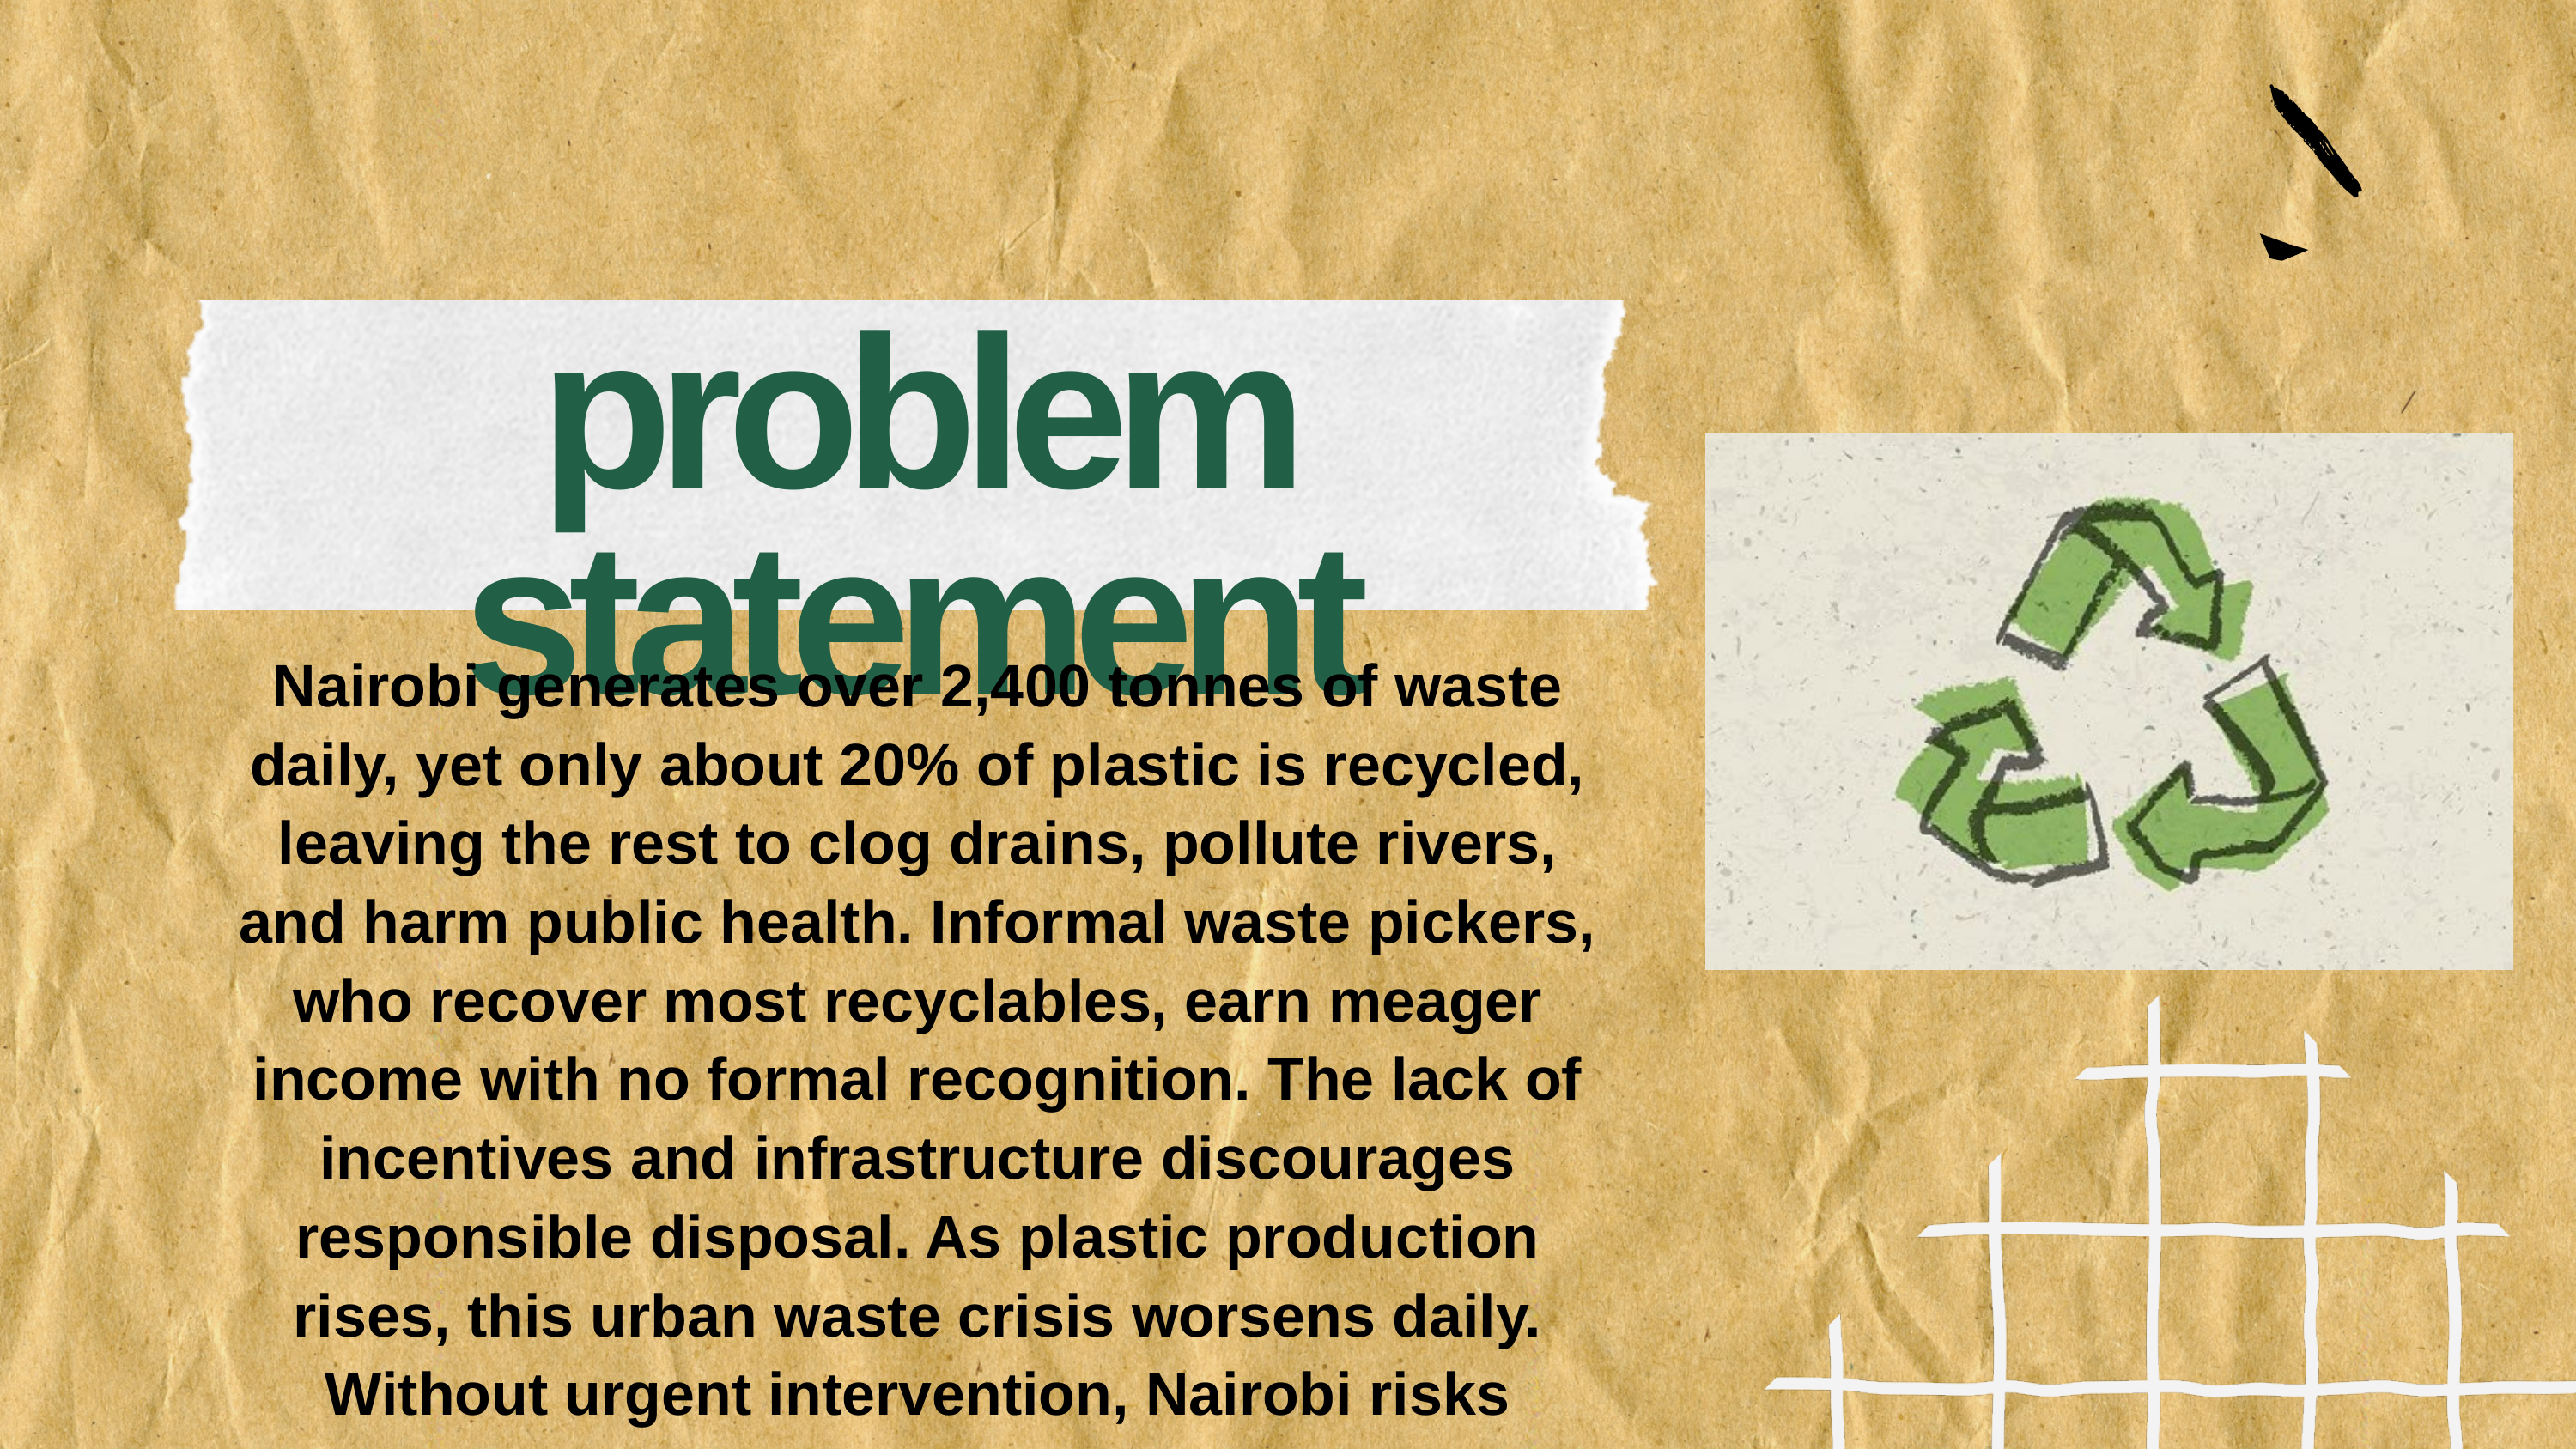

problem statement

Nairobi generates over 2,400 tonnes of waste daily, yet only about 20% of plastic is recycled, leaving the rest to clog drains, pollute rivers, and harm public health. Informal waste pickers, who recover most recyclables, earn meager income with no formal recognition. The lack of incentives and infrastructure discourages responsible disposal. As plastic production rises, this urban waste crisis worsens daily. Without urgent intervention, Nairobi risks severe environmental and economic consequences.